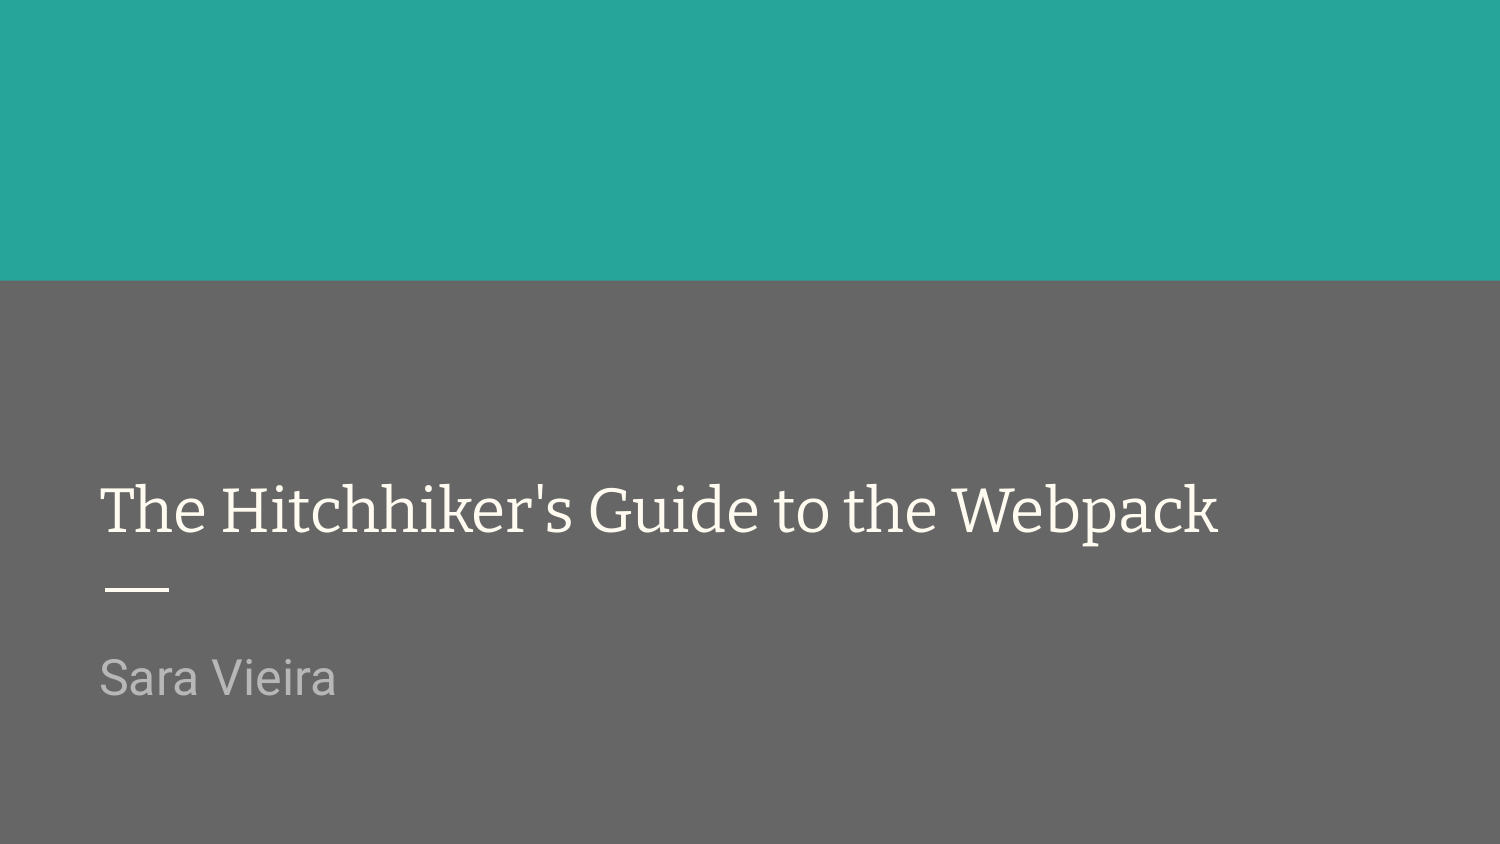

# The Hitchhiker's Guide to the Webpack
Sara Vieira